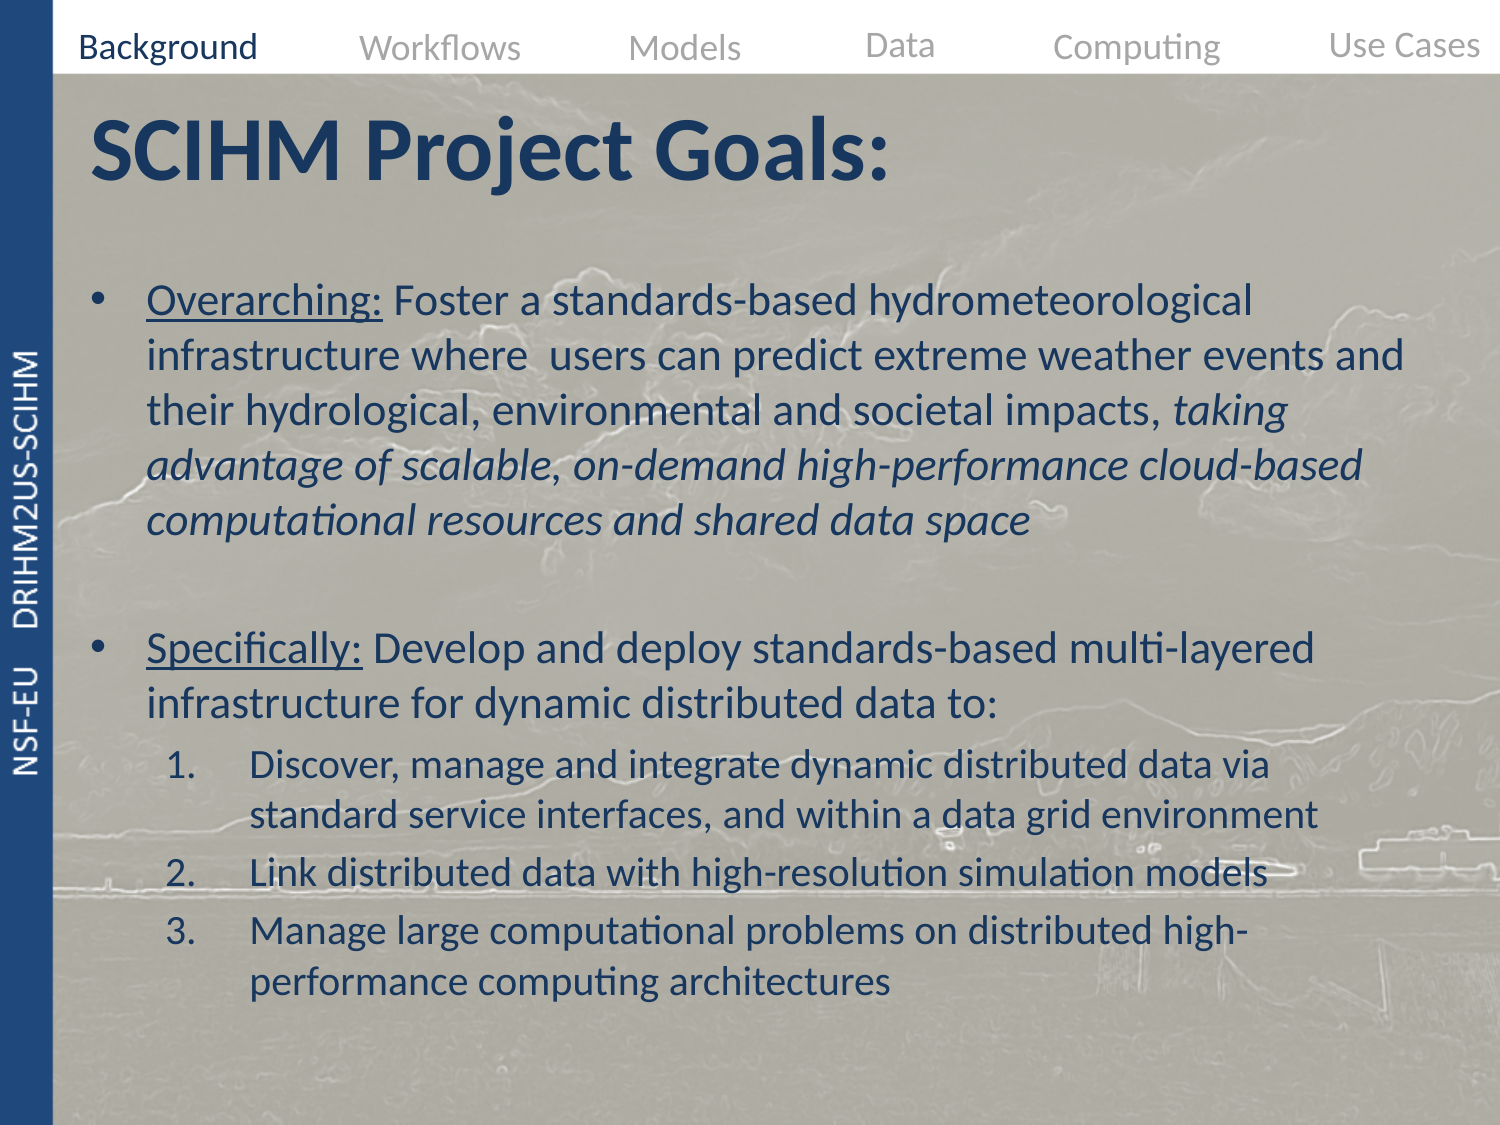

Data
Use Cases
Background
Computing
Workflows
Models
# SCIHM Project Goals:
Overarching: Foster a standards-based hydrometeorological infrastructure where  users can predict extreme weather events and their hydrological, environmental and societal impacts, taking advantage of scalable, on-demand high-performance cloud-based computational resources and shared data space

Specifically: Develop and deploy standards-based multi-layered infrastructure for dynamic distributed data to:
Discover, manage and integrate dynamic distributed data via standard service interfaces, and within a data grid environment
Link distributed data with high-resolution simulation models
Manage large computational problems on distributed high-performance computing architectures